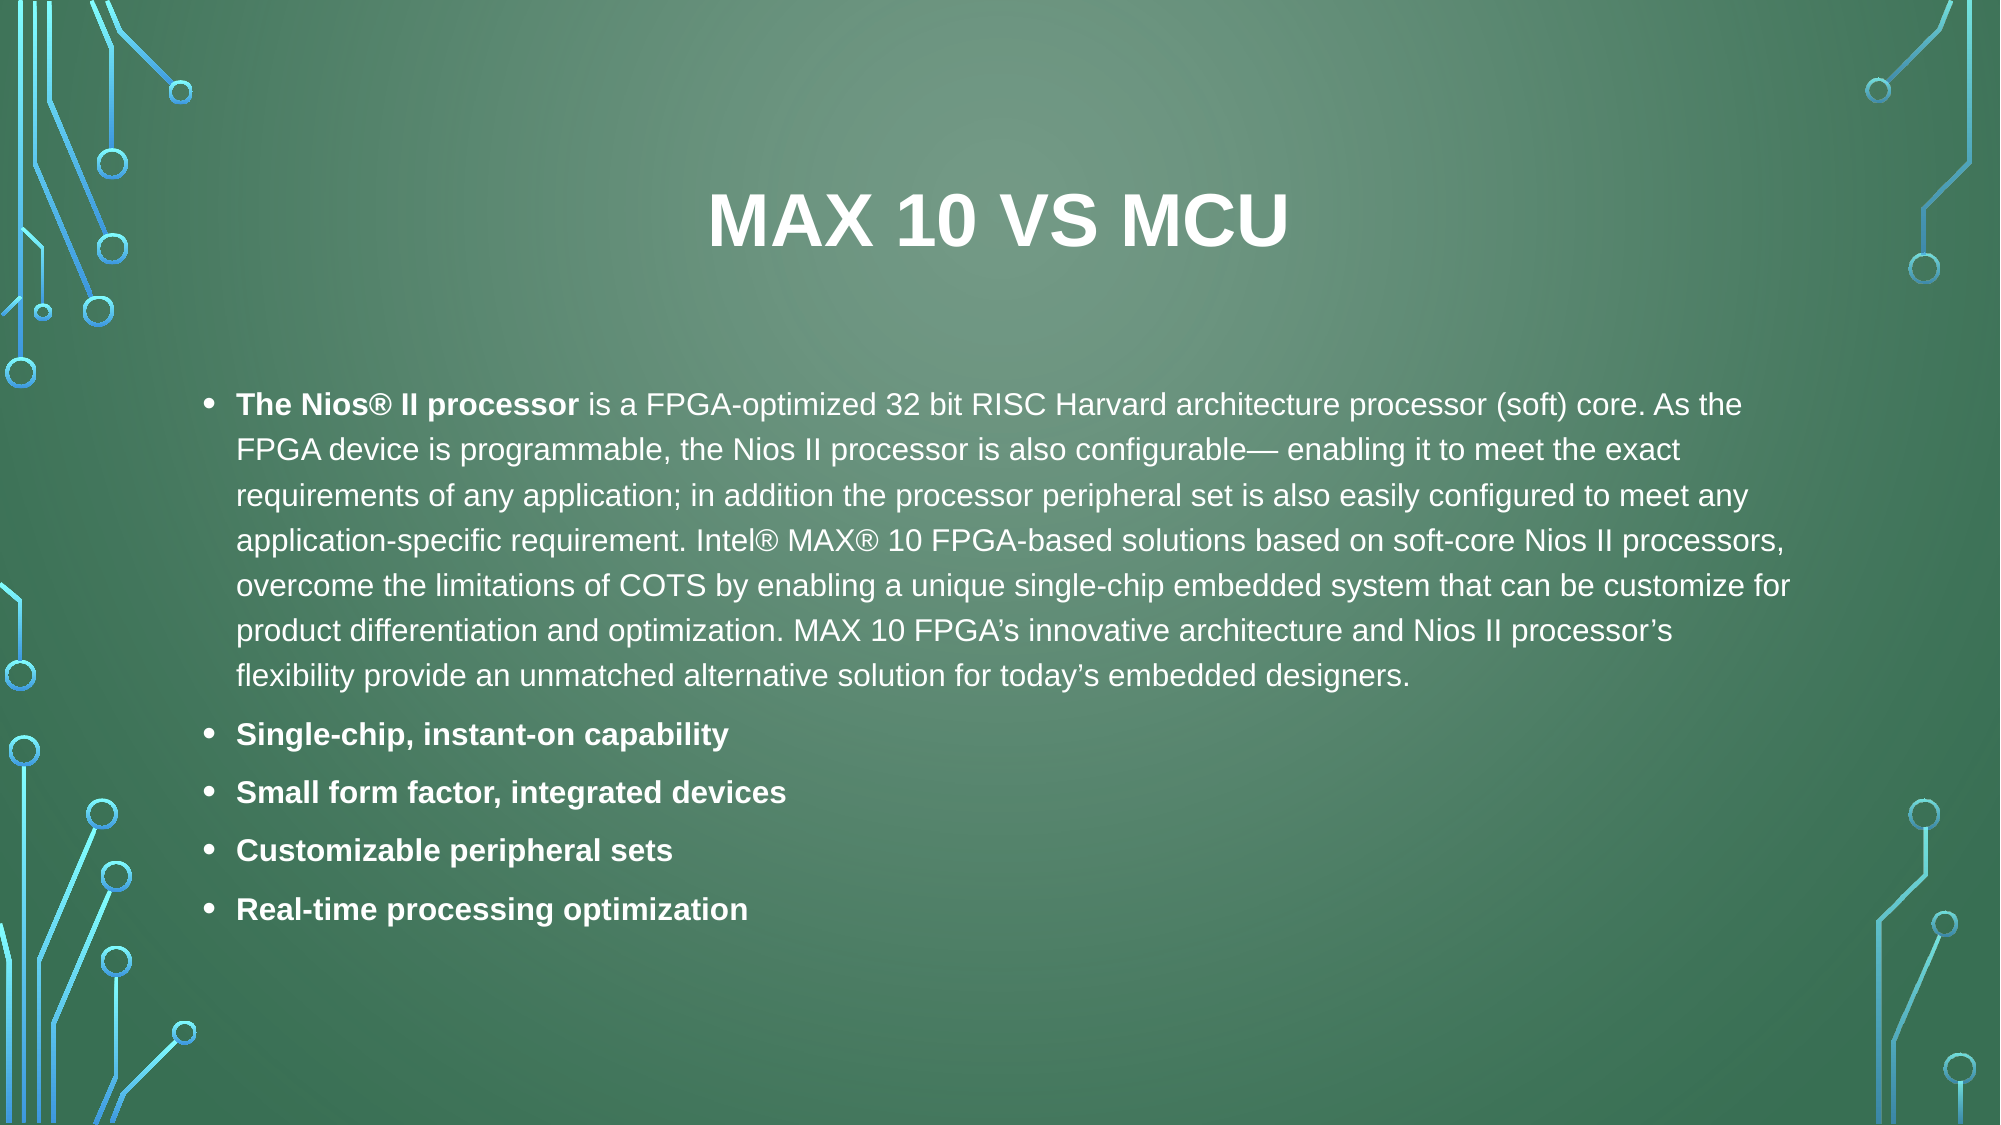

# MAX 10 vs MCU
The Nios® II processor is a FPGA-optimized 32 bit RISC Harvard architecture processor (soft) core. As the FPGA device is programmable, the Nios II processor is also configurable— enabling it to meet the exact requirements of any application; in addition the processor peripheral set is also easily configured to meet any application-specific requirement. Intel® MAX® 10 FPGA-based solutions based on soft-core Nios II processors, overcome the limitations of COTS by enabling a unique single-chip embedded system that can be customize for product differentiation and optimization. MAX 10 FPGA’s innovative architecture and Nios II processor’s flexibility provide an unmatched alternative solution for today’s embedded designers.
Single-chip, instant-on capability
Small form factor, integrated devices
Customizable peripheral sets
Real-time processing optimization